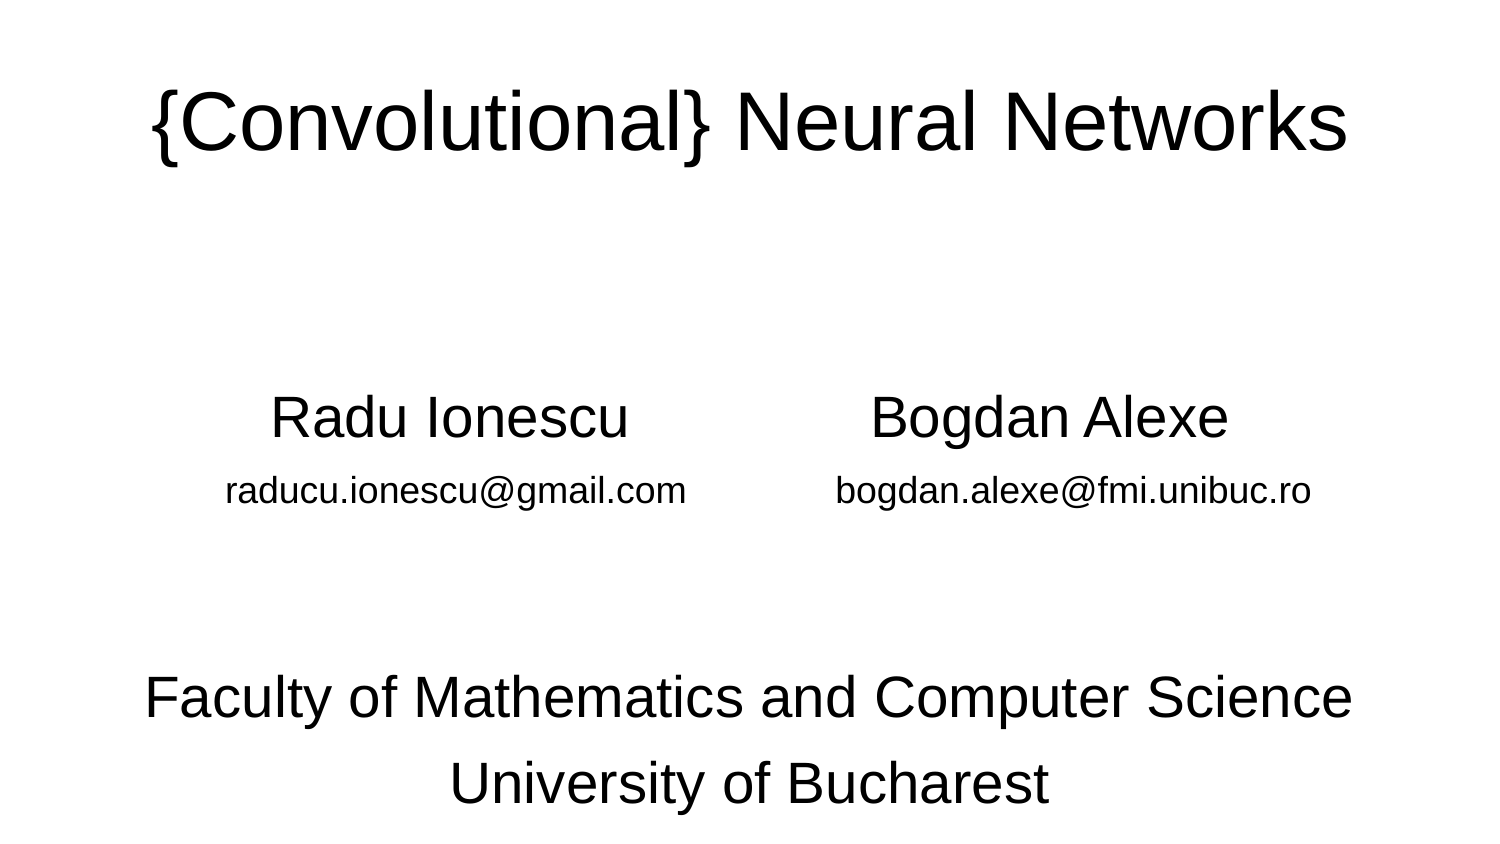

{Convolutional} Neural Networks
Radu Ionescu 		Bogdan Alexe
	raducu.ionescu@gmail.com	 bogdan.alexe@fmi.unibuc.ro

Faculty of Mathematics and Computer Science
University of Bucharest